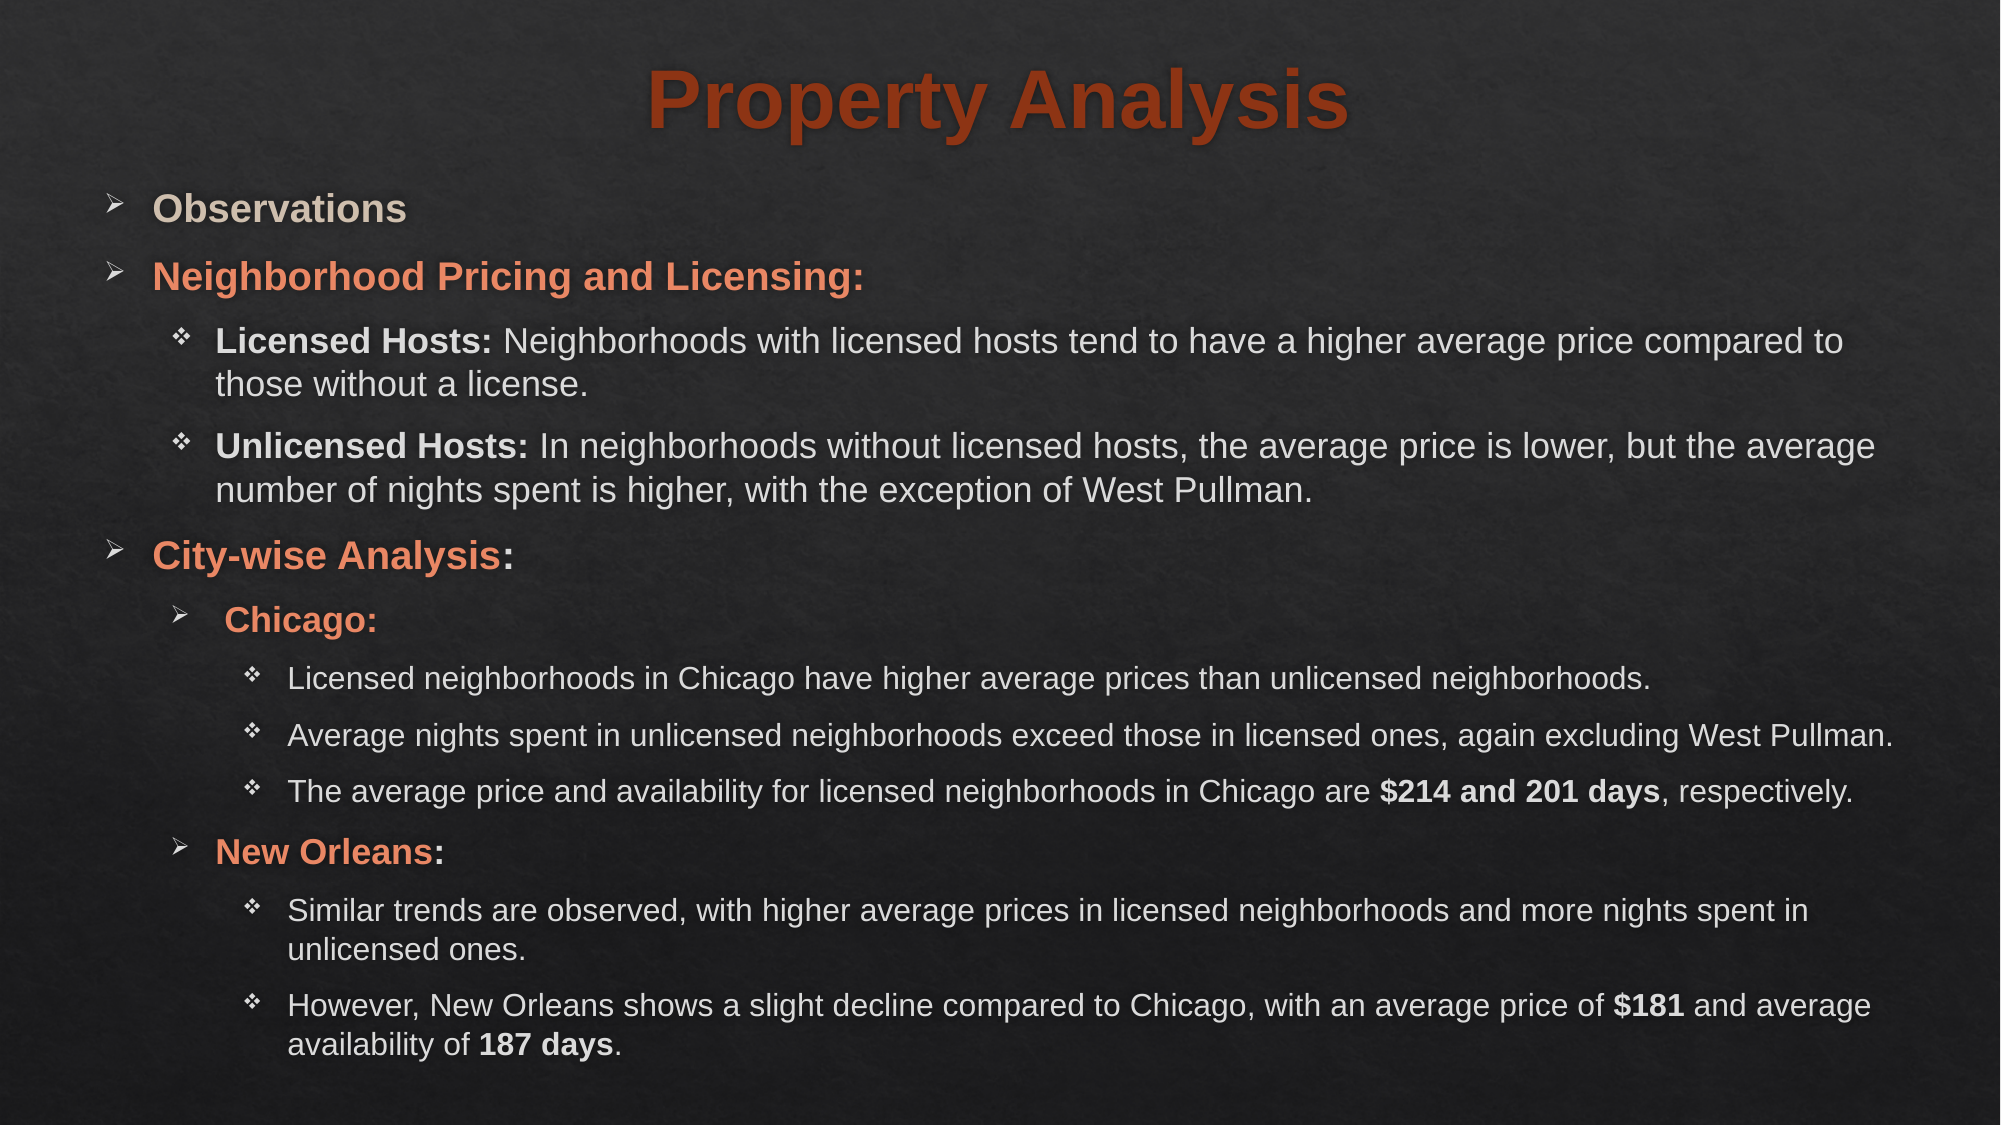

# Property Analysis
Observations
Neighborhood Pricing and Licensing:
Licensed Hosts: Neighborhoods with licensed hosts tend to have a higher average price compared to those without a license.
Unlicensed Hosts: In neighborhoods without licensed hosts, the average price is lower, but the average number of nights spent is higher, with the exception of West Pullman.
City-wise Analysis:
Chicago:
Licensed neighborhoods in Chicago have higher average prices than unlicensed neighborhoods.
Average nights spent in unlicensed neighborhoods exceed those in licensed ones, again excluding West Pullman.
The average price and availability for licensed neighborhoods in Chicago are $214 and 201 days, respectively.
New Orleans:
Similar trends are observed, with higher average prices in licensed neighborhoods and more nights spent in unlicensed ones.
However, New Orleans shows a slight decline compared to Chicago, with an average price of $181 and average availability of 187 days.